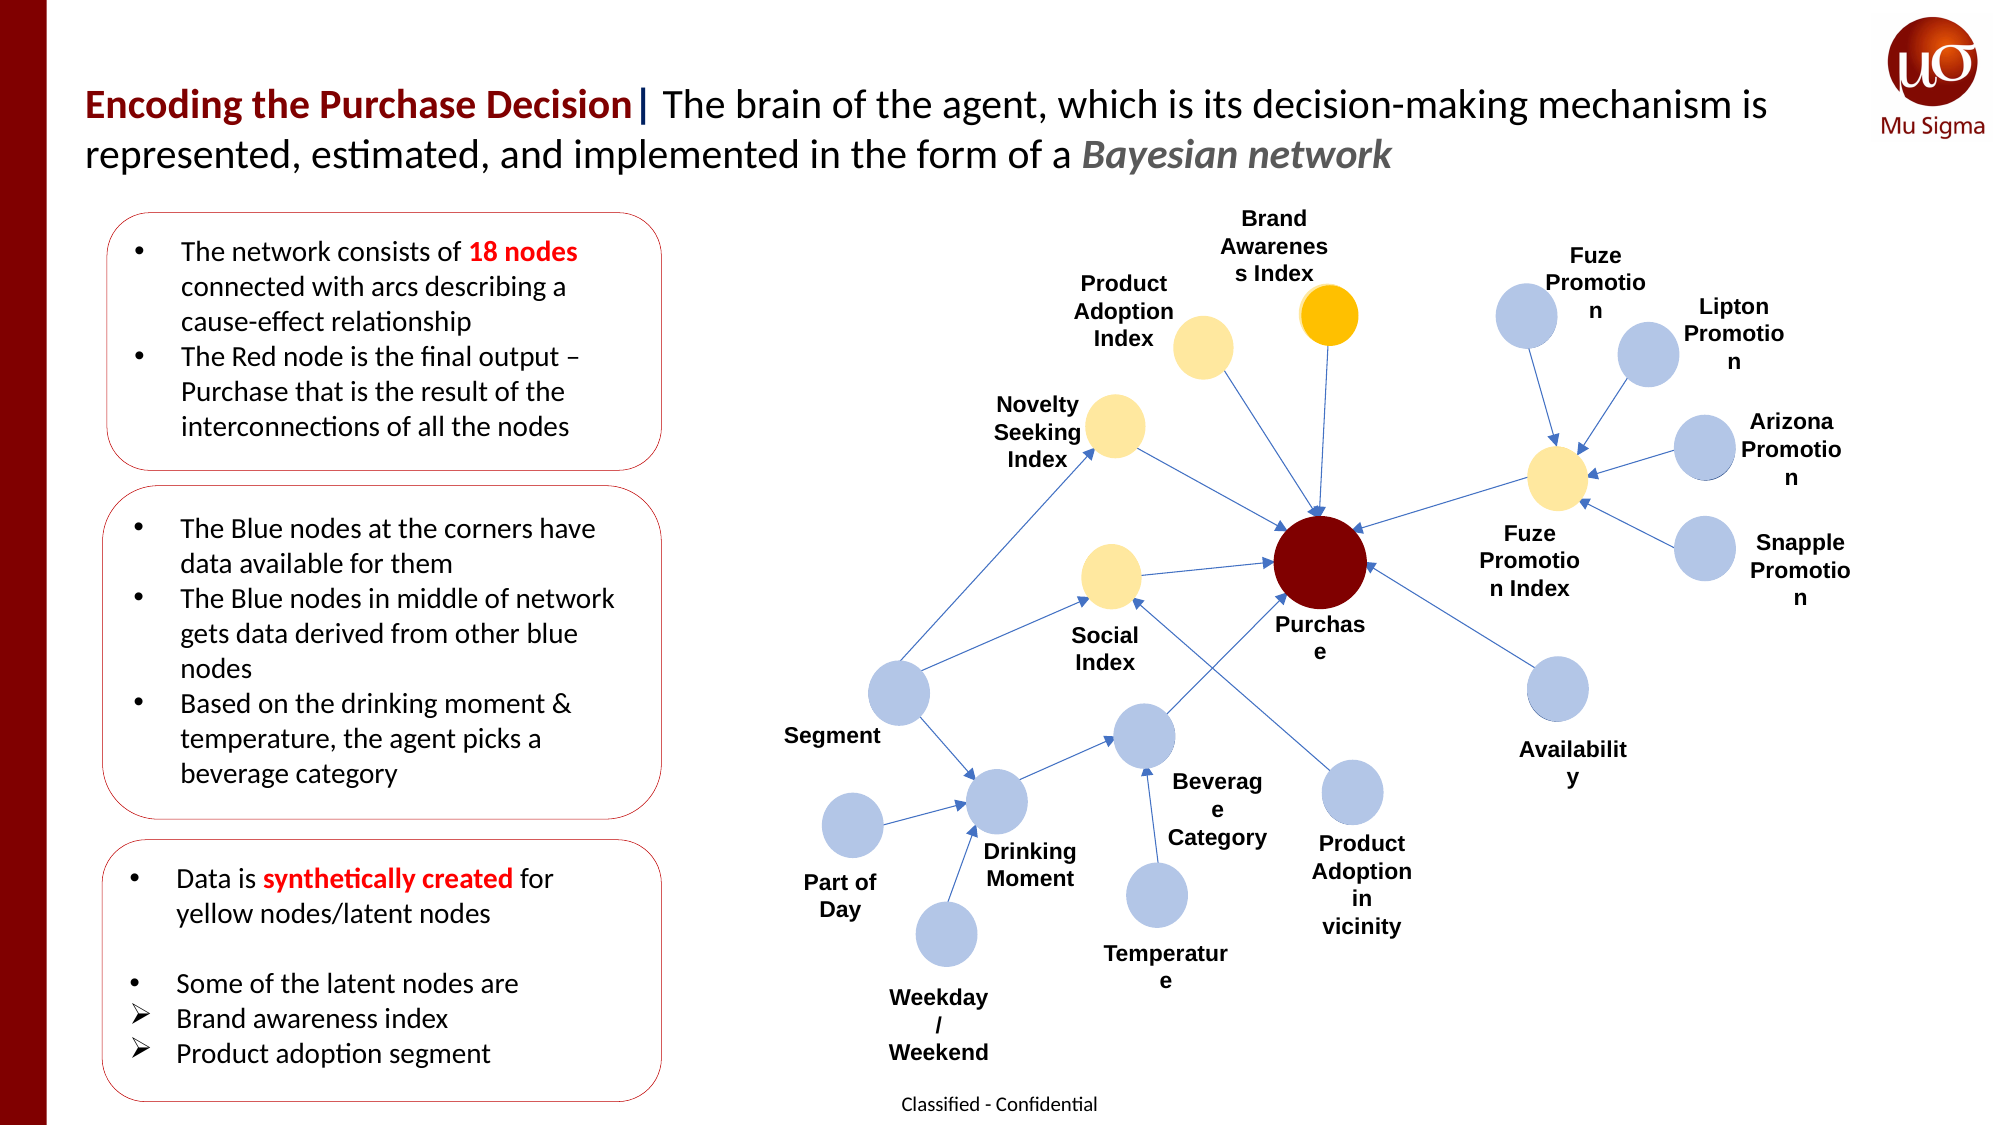

Encoding the Purchase Decision| The brain of the agent, which is its decision-making mechanism is represented, estimated, and implemented in the form of a Bayesian network

Brand Awareness Index
The network consists of 18 nodes connected with arcs describing a cause-effect relationship
The Red node is the final output – Purchase that is the result of the interconnections of all the nodes
Fuze Promotion
Product Adoption Index

Lipton Promotion

Novelty Seeking Index

Arizona Promotion

The Blue nodes at the corners have data available for them
The Blue nodes in middle of network gets data derived from other blue nodes
Based on the drinking moment & temperature, the agent picks a beverage category
Fuze Promotion Index

Snapple Promotion

Purchase
Social Index

Segment
Availability
Beverage Category

Product Adoption in vicinity
Drinking Moment
Data is synthetically created for yellow nodes/latent nodes

Some of the latent nodes are
Brand awareness index
Product adoption segment
Part of Day

Temperature
Weekday/Weekend